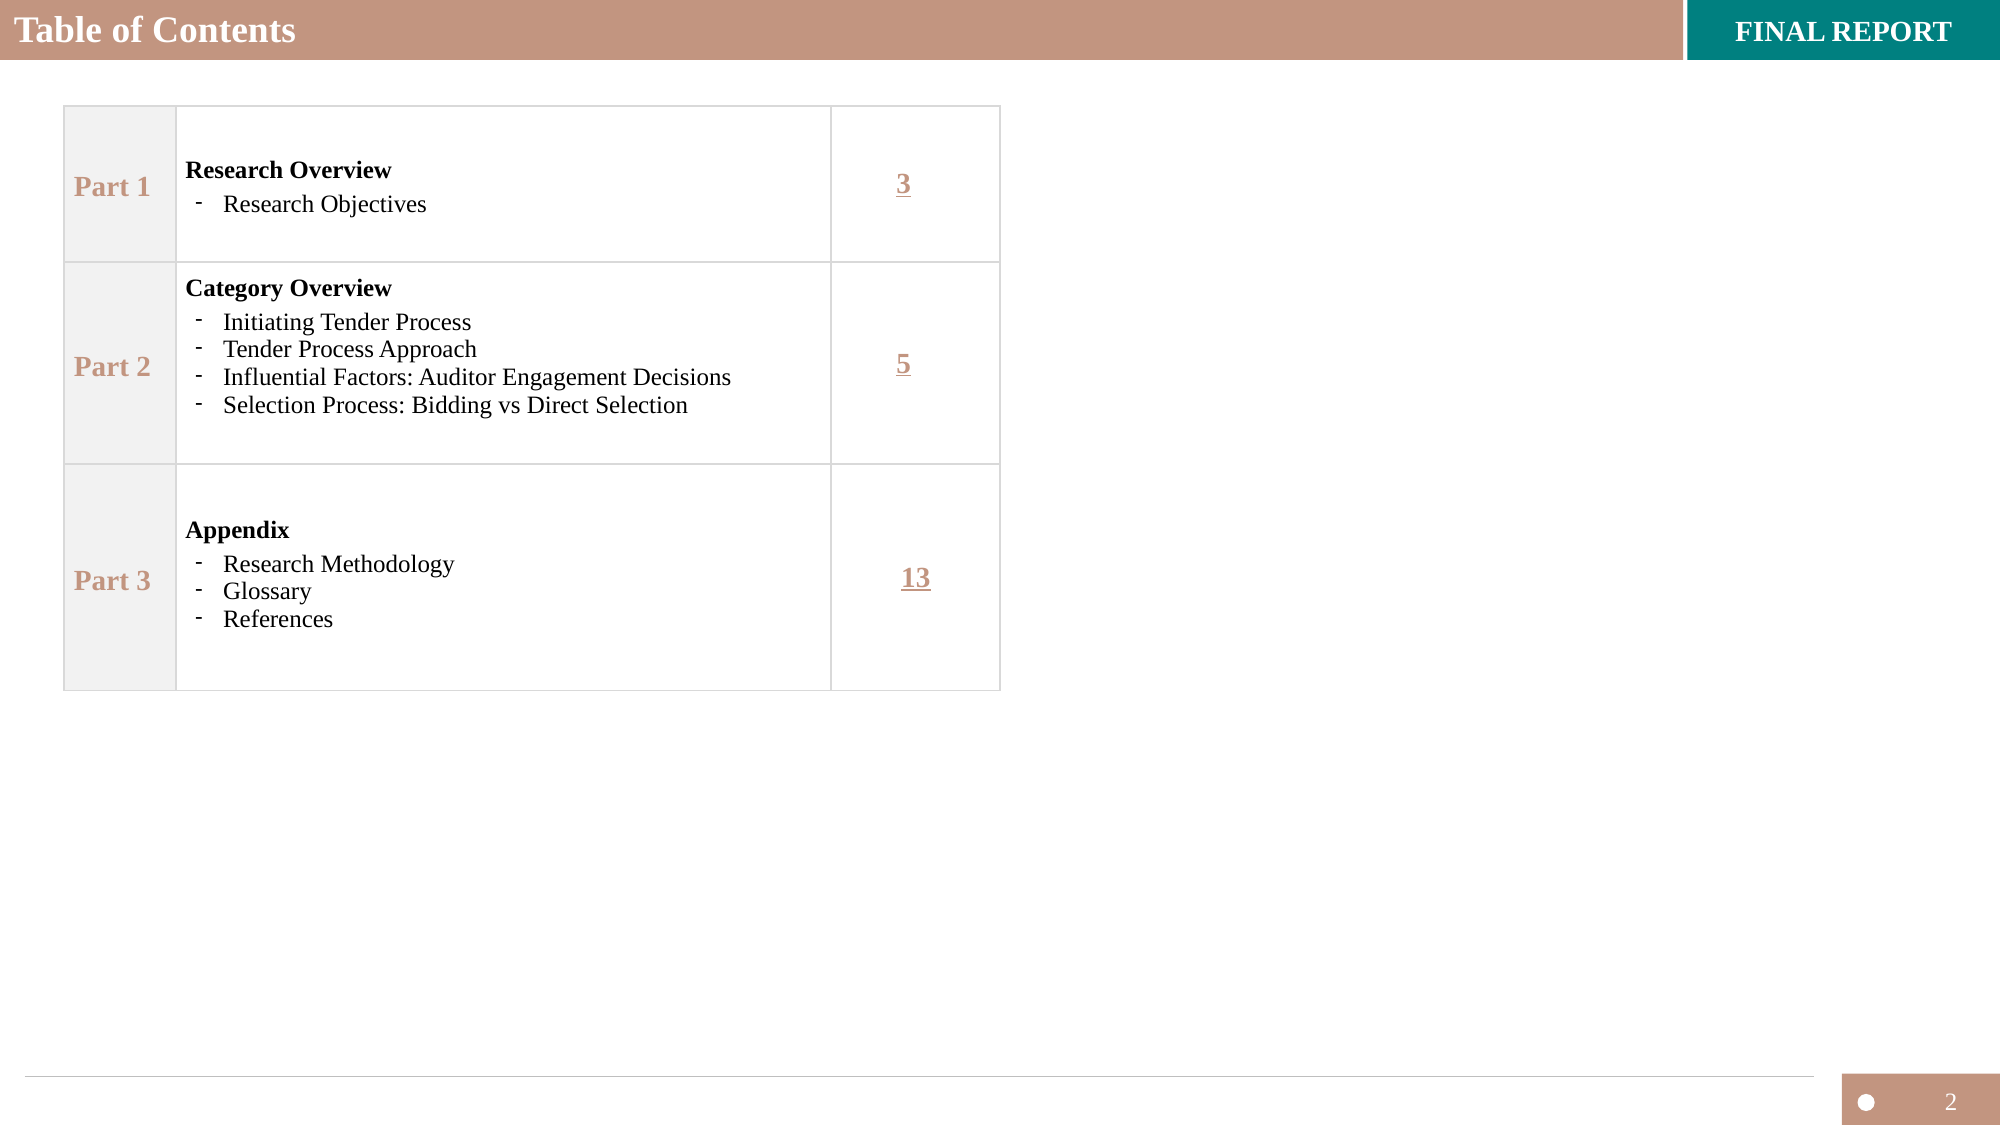

# Table of Contents
| Part 1 | Research Overview Research Objectives | 3 |
| --- | --- | --- |
| Part 2 | Category Overview Initiating Tender Process Tender Process Approach Influential Factors: Auditor Engagement Decisions Selection Process: Bidding vs Direct Selection | 5 |
| Part 3 | Appendix Research Methodology Glossary References | 13 |